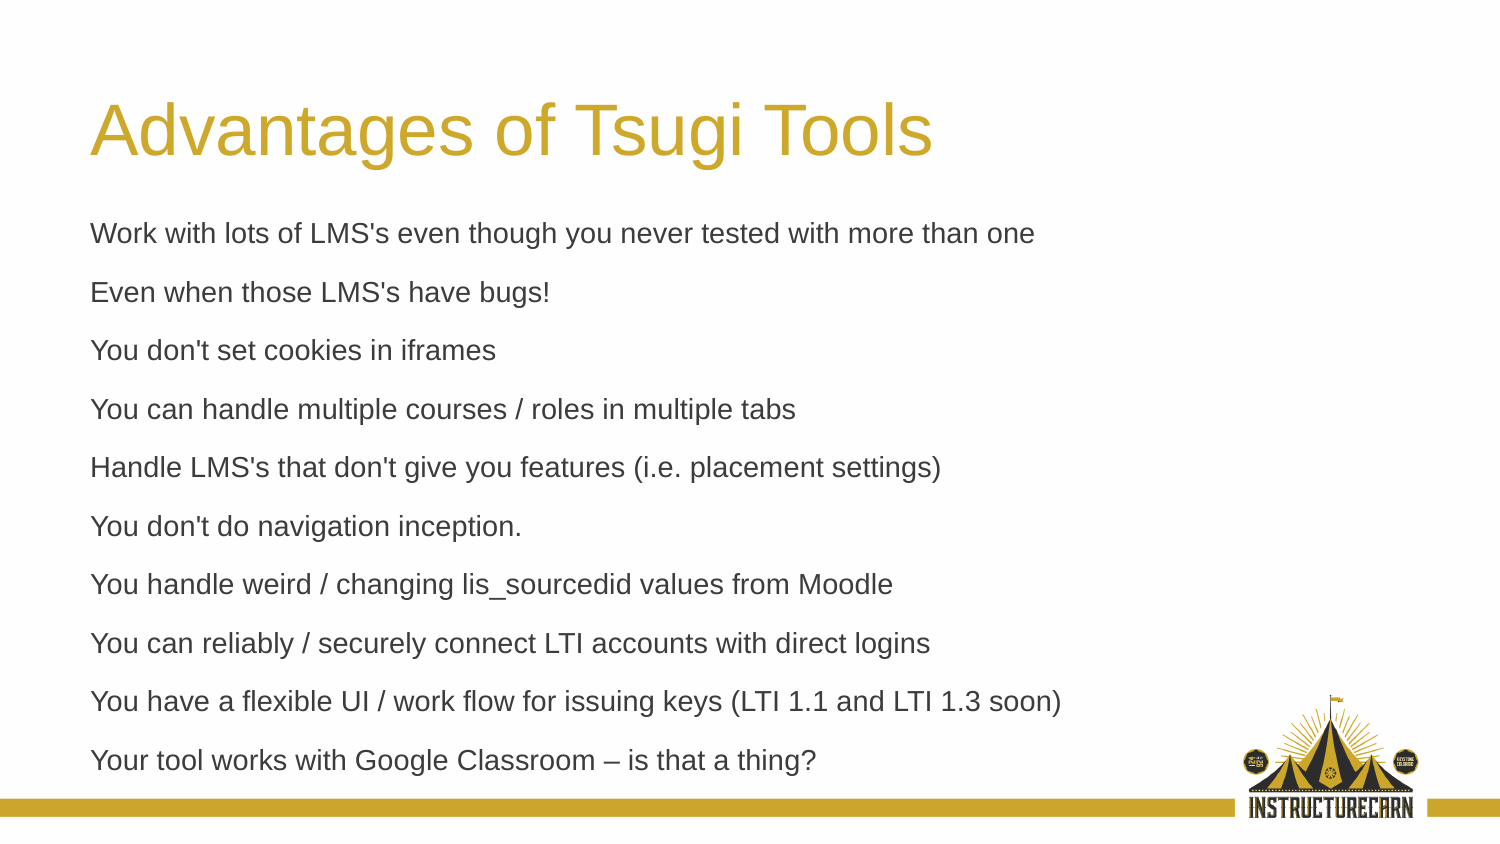

# Advantages of Tsugi Tools
Work with lots of LMS's even though you never tested with more than one
Even when those LMS's have bugs!
You don't set cookies in iframes
You can handle multiple courses / roles in multiple tabs
Handle LMS's that don't give you features (i.e. placement settings)
You don't do navigation inception.
You handle weird / changing lis_sourcedid values from Moodle
You can reliably / securely connect LTI accounts with direct logins
You have a flexible UI / work flow for issuing keys (LTI 1.1 and LTI 1.3 soon)
Your tool works with Google Classroom – is that a thing?